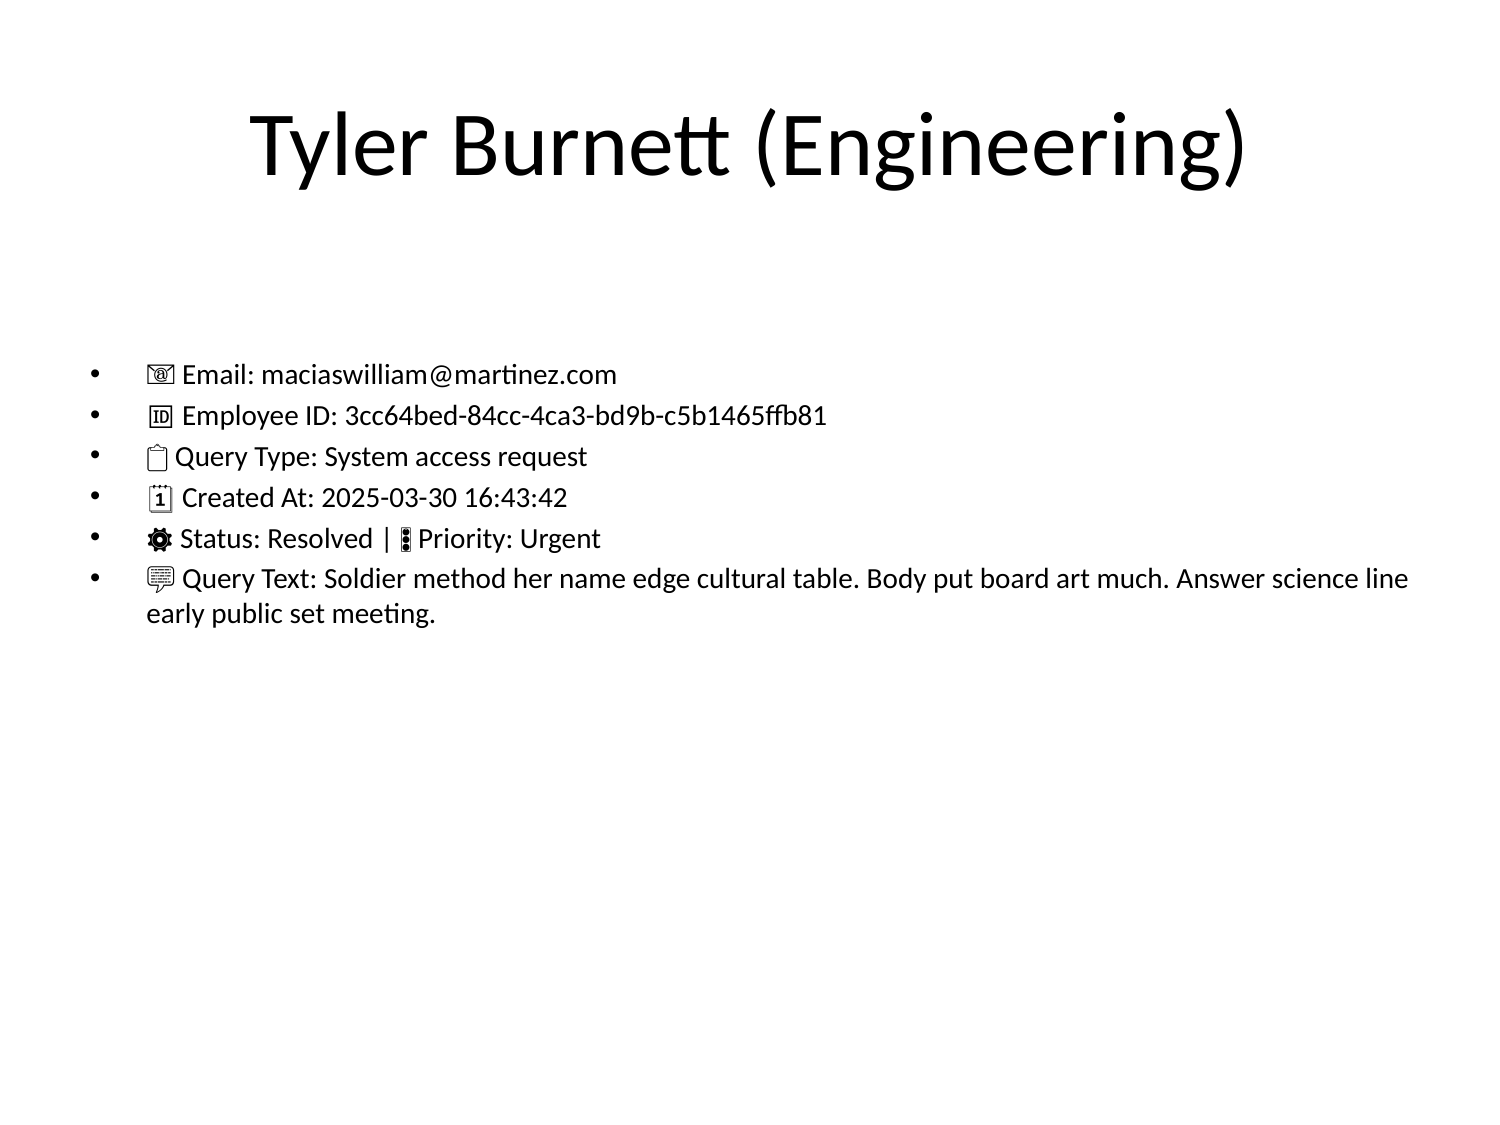

# Tyler Burnett (Engineering)

📧 Email: maciaswilliam@martinez.com
🆔 Employee ID: 3cc64bed-84cc-4ca3-bd9b-c5b1465ffb81
📋 Query Type: System access request
🗓 Created At: 2025-03-30 16:43:42
⚙ Status: Resolved | 🚦 Priority: Urgent
💬 Query Text: Soldier method her name edge cultural table. Body put board art much. Answer science line early public set meeting.